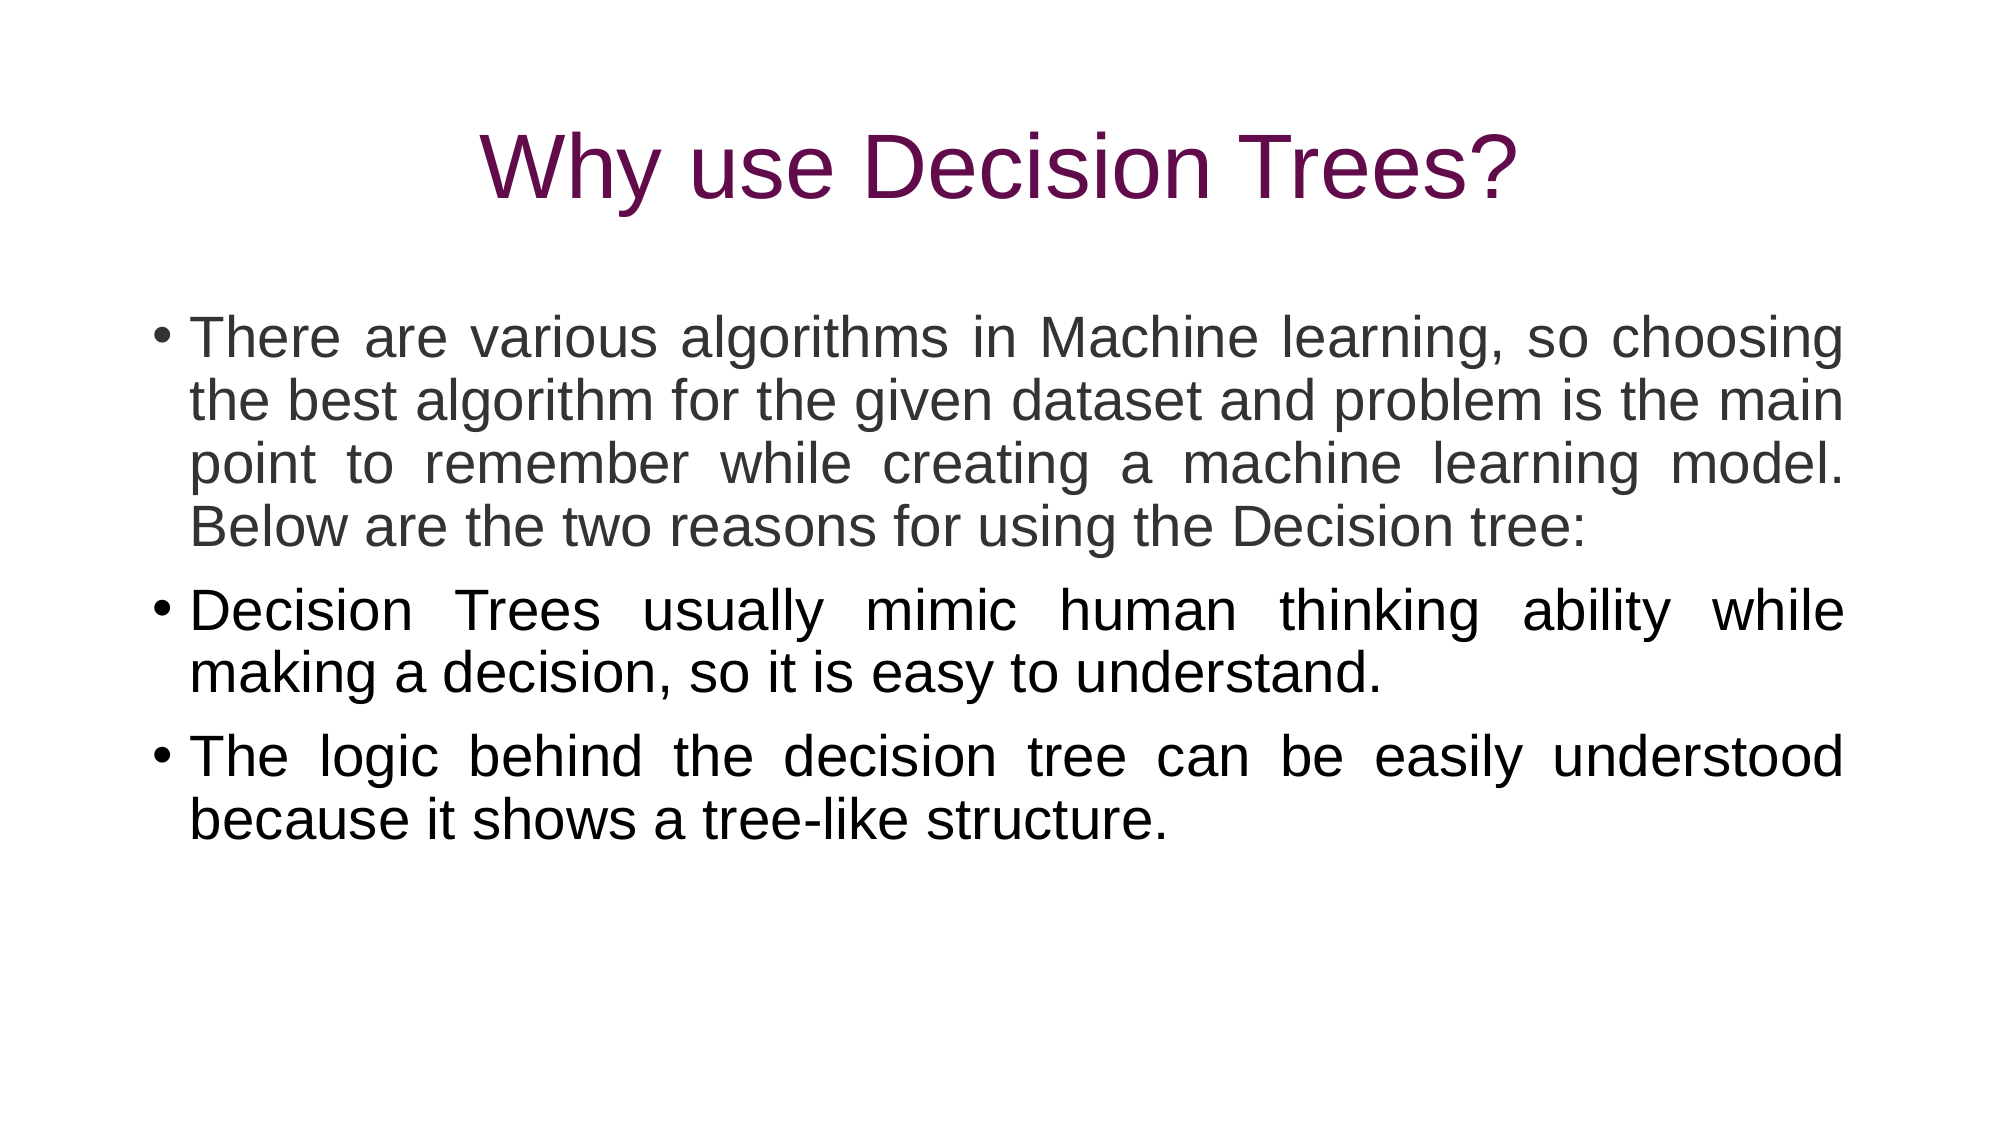

# Why use Decision Trees?
There are various algorithms in Machine learning, so choosing the best algorithm for the given dataset and problem is the main point to remember while creating a machine learning model. Below are the two reasons for using the Decision tree:
Decision Trees usually mimic human thinking ability while making a decision, so it is easy to understand.
The logic behind the decision tree can be easily understood because it shows a tree-like structure.